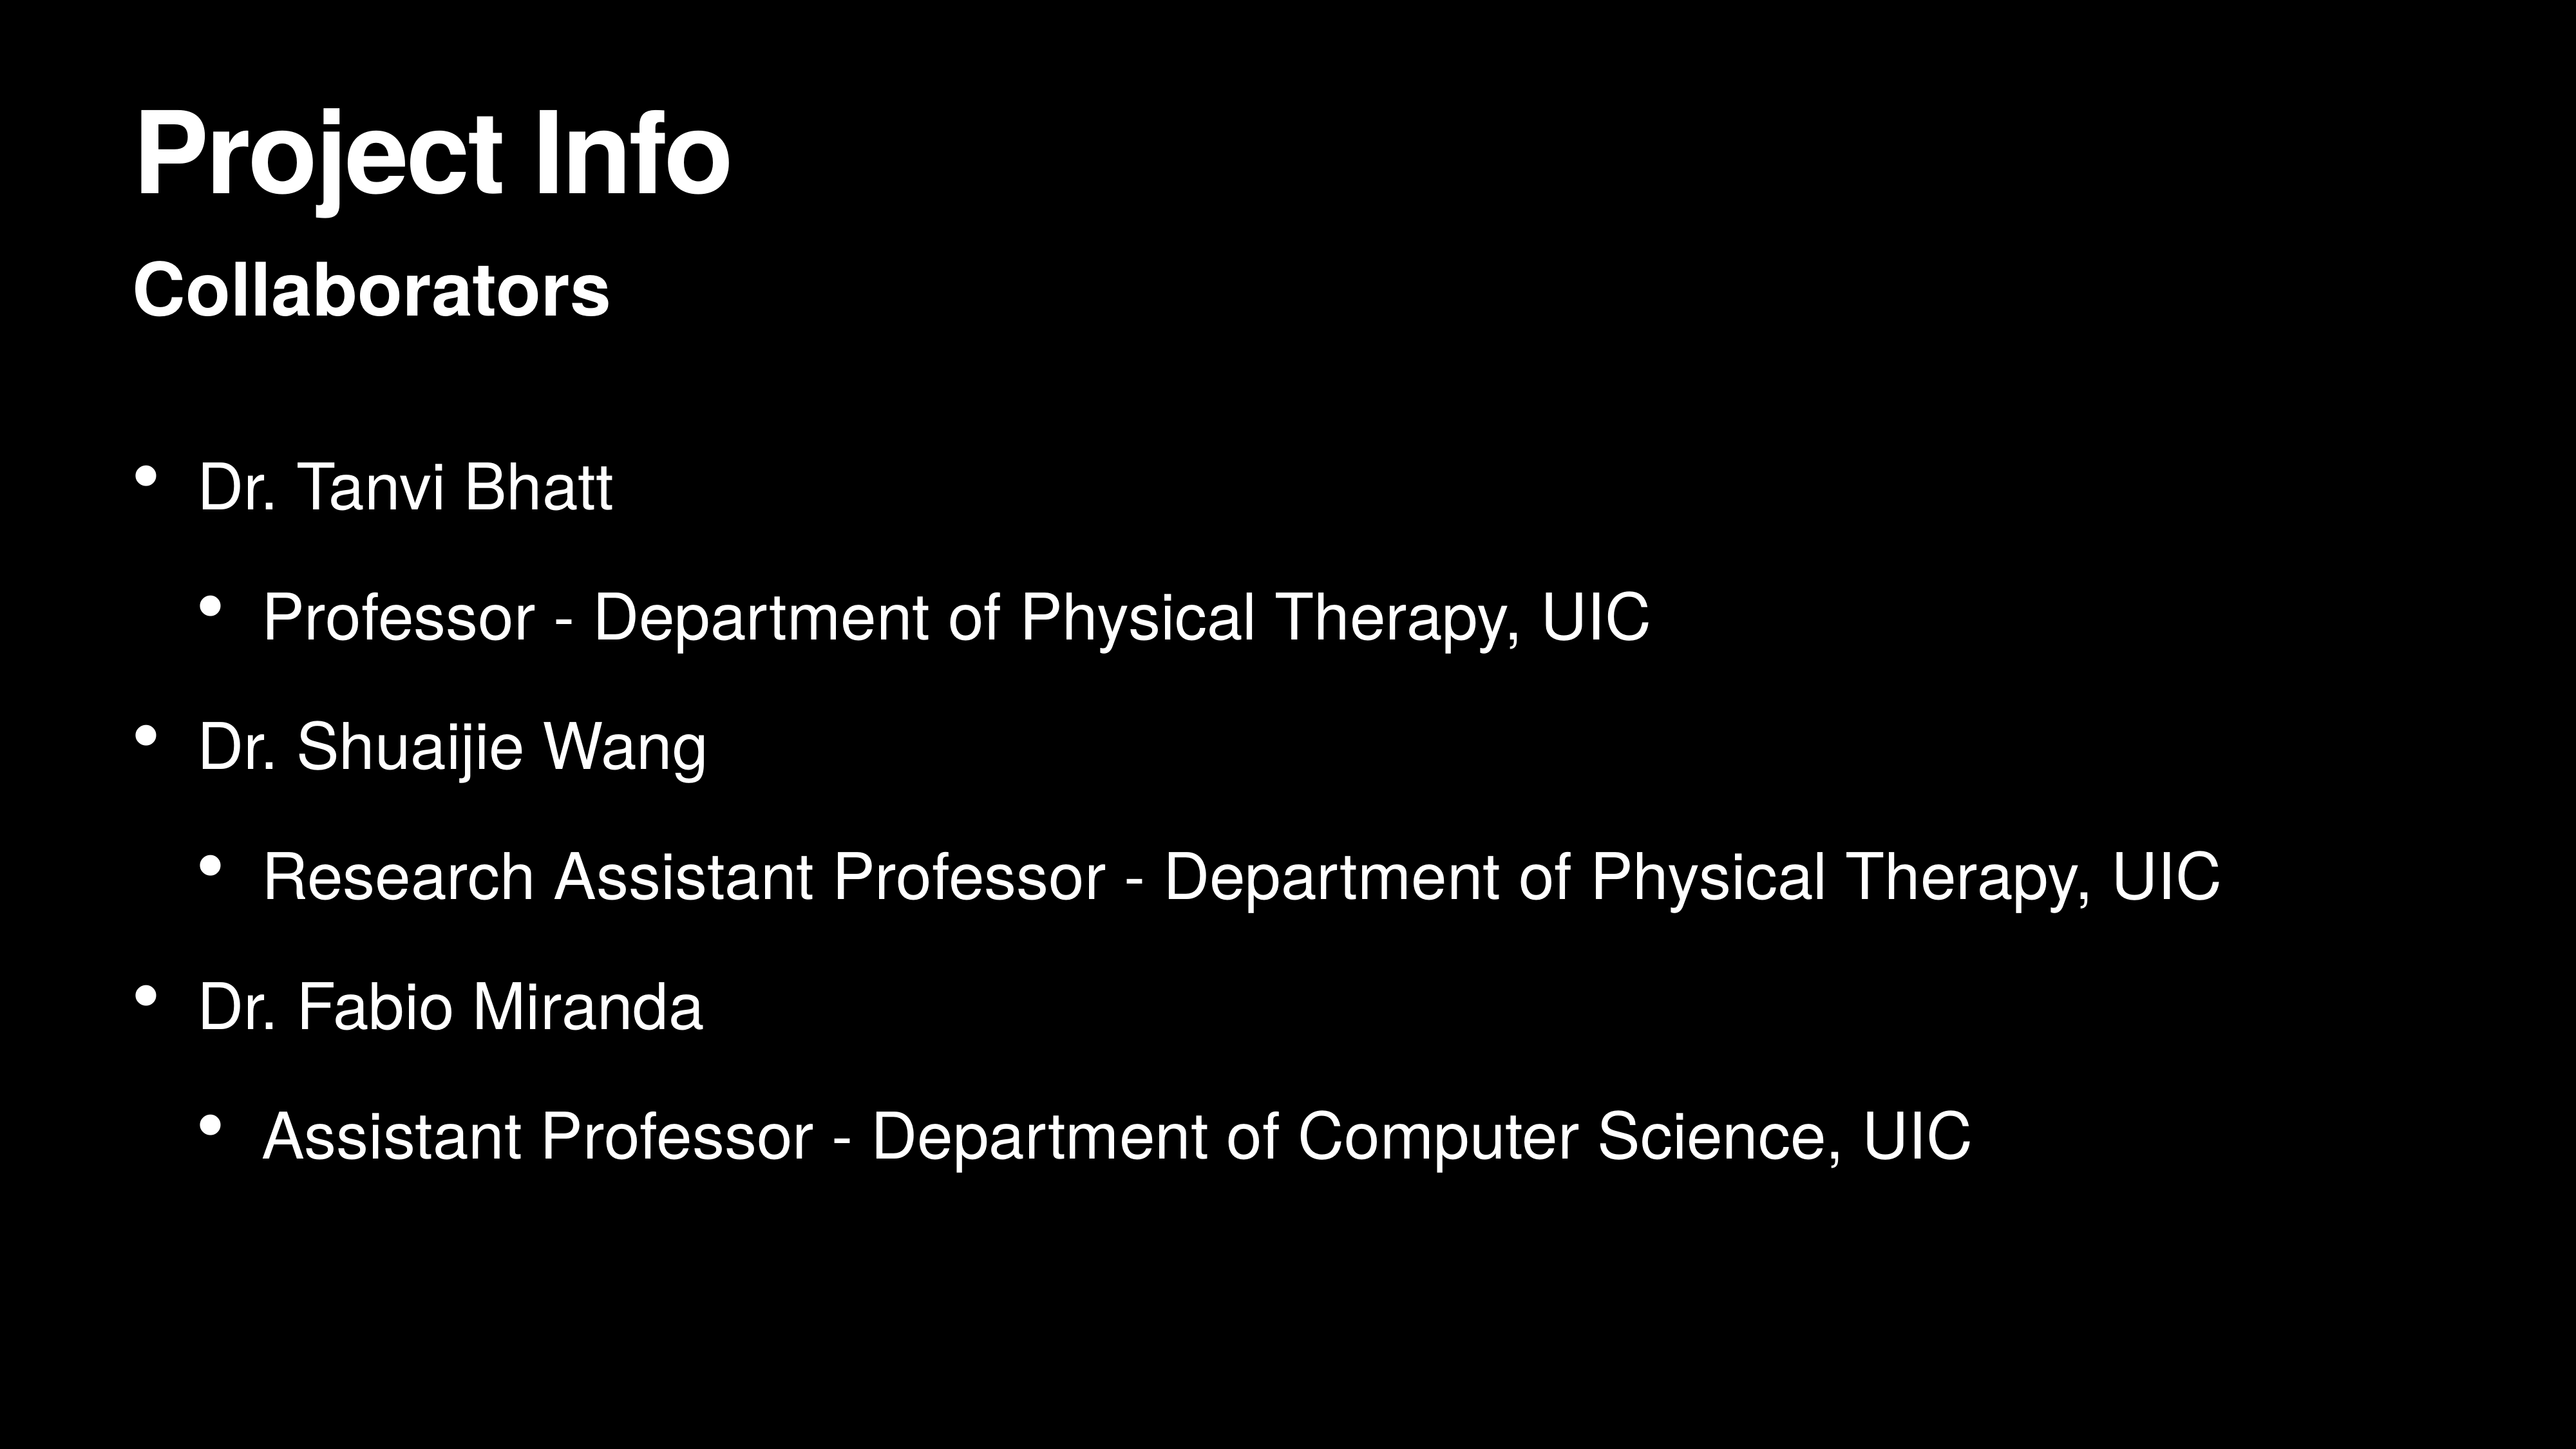

# Project Info
Collaborators
Dr. Tanvi Bhatt
Professor - Department of Physical Therapy, UIC
Dr. Shuaijie Wang
Research Assistant Professor - Department of Physical Therapy, UIC
Dr. Fabio Miranda
Assistant Professor - Department of Computer Science, UIC